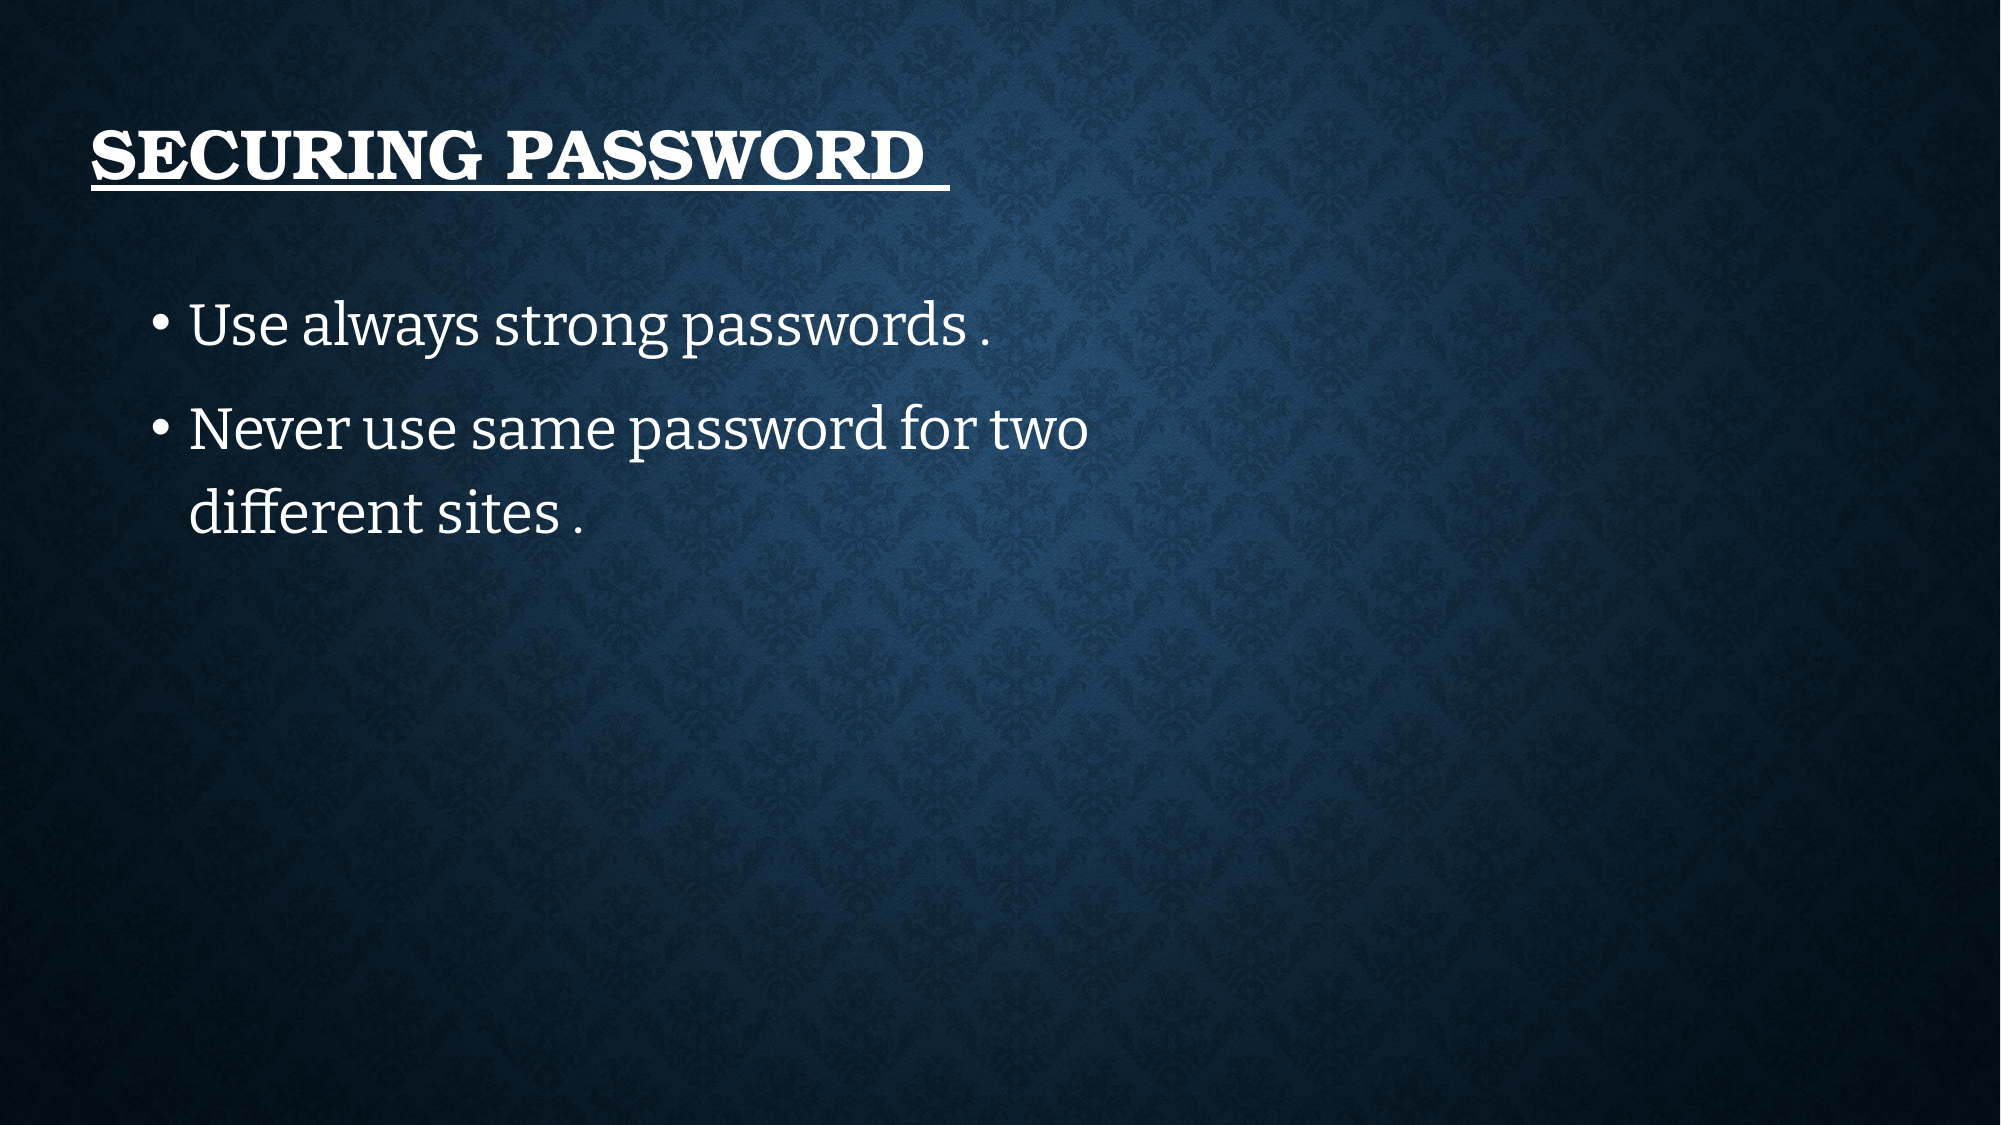

# Securing password
Use always strong passwords .
Never use same password for two different sites .